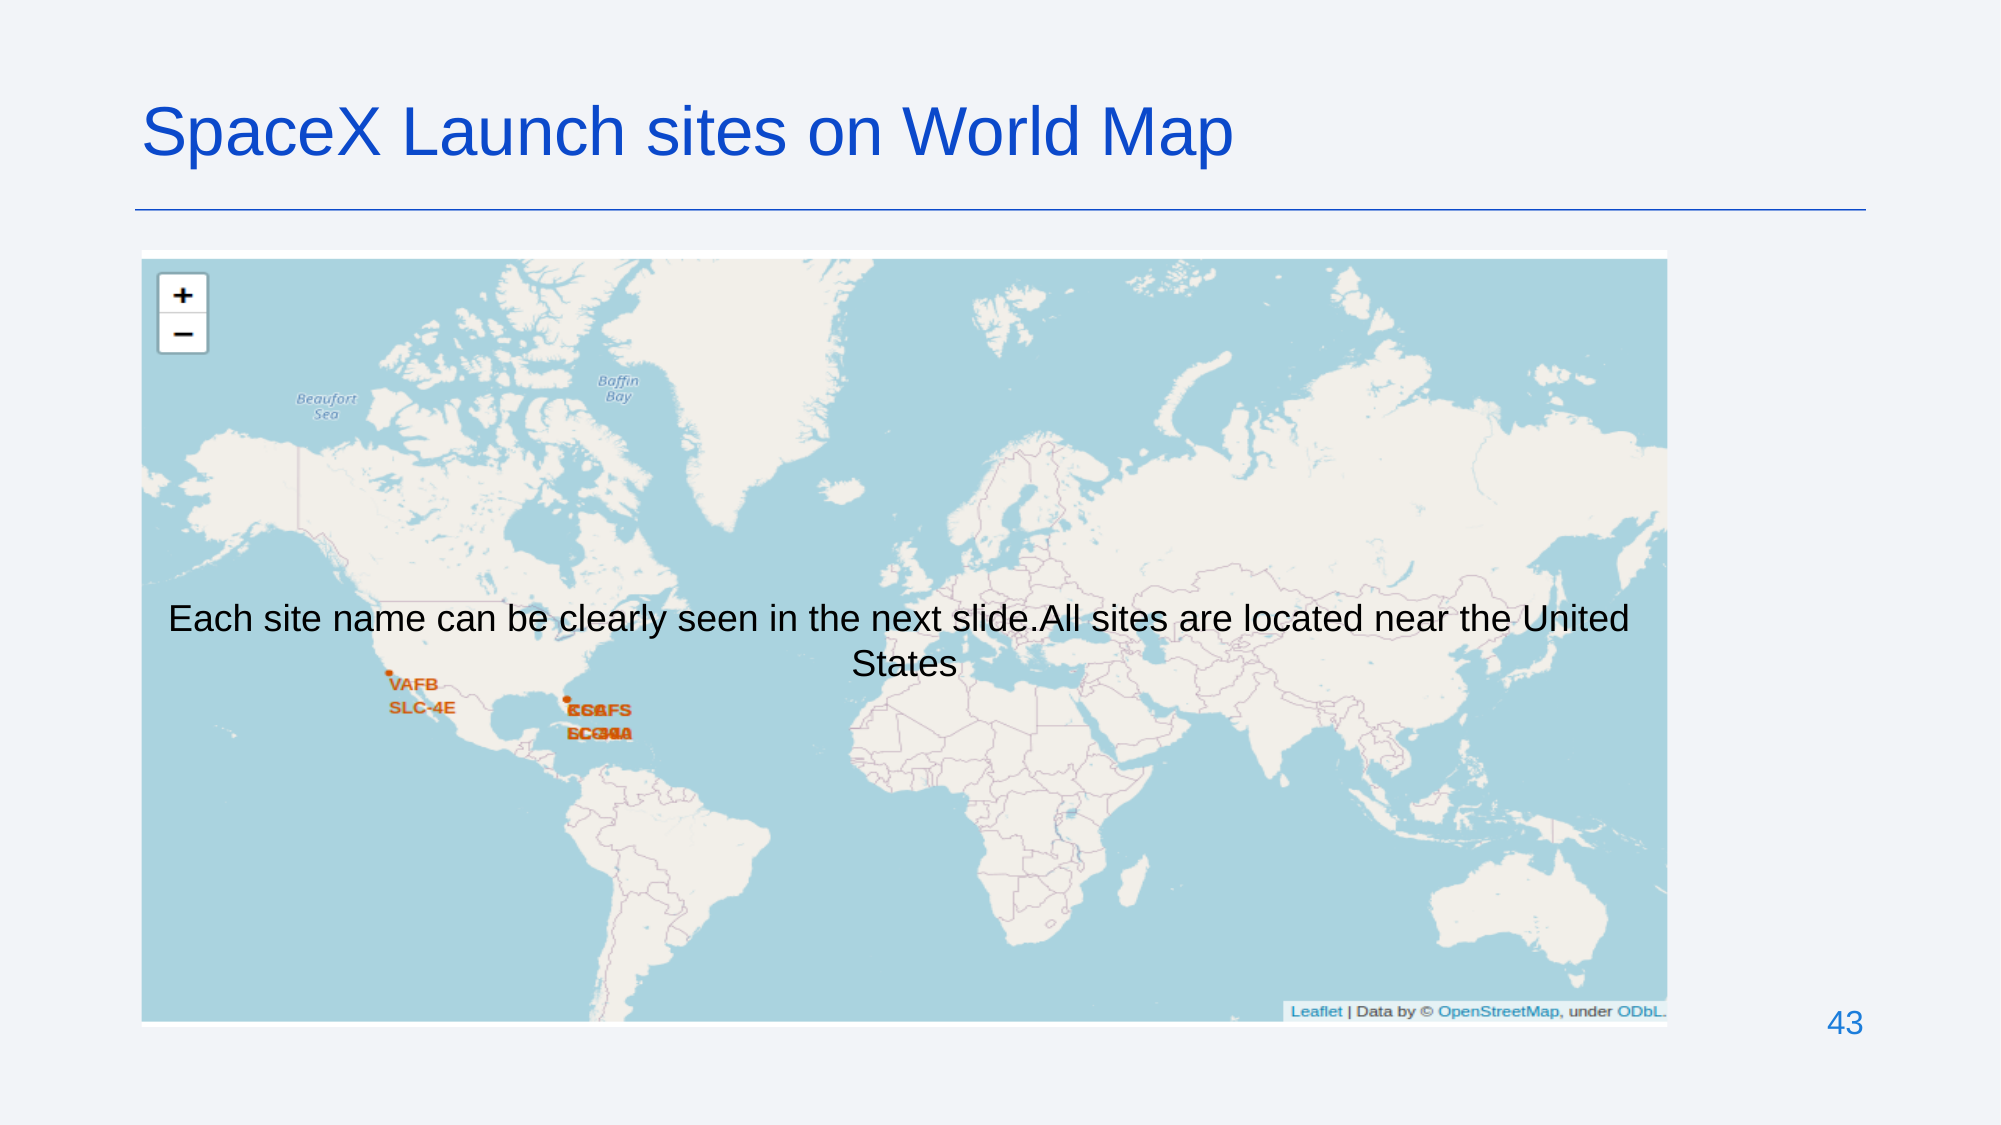

SpaceX Launch sites on World Map
Each site name can be clearly seen in the next slide.All sites are located near the United
States

43